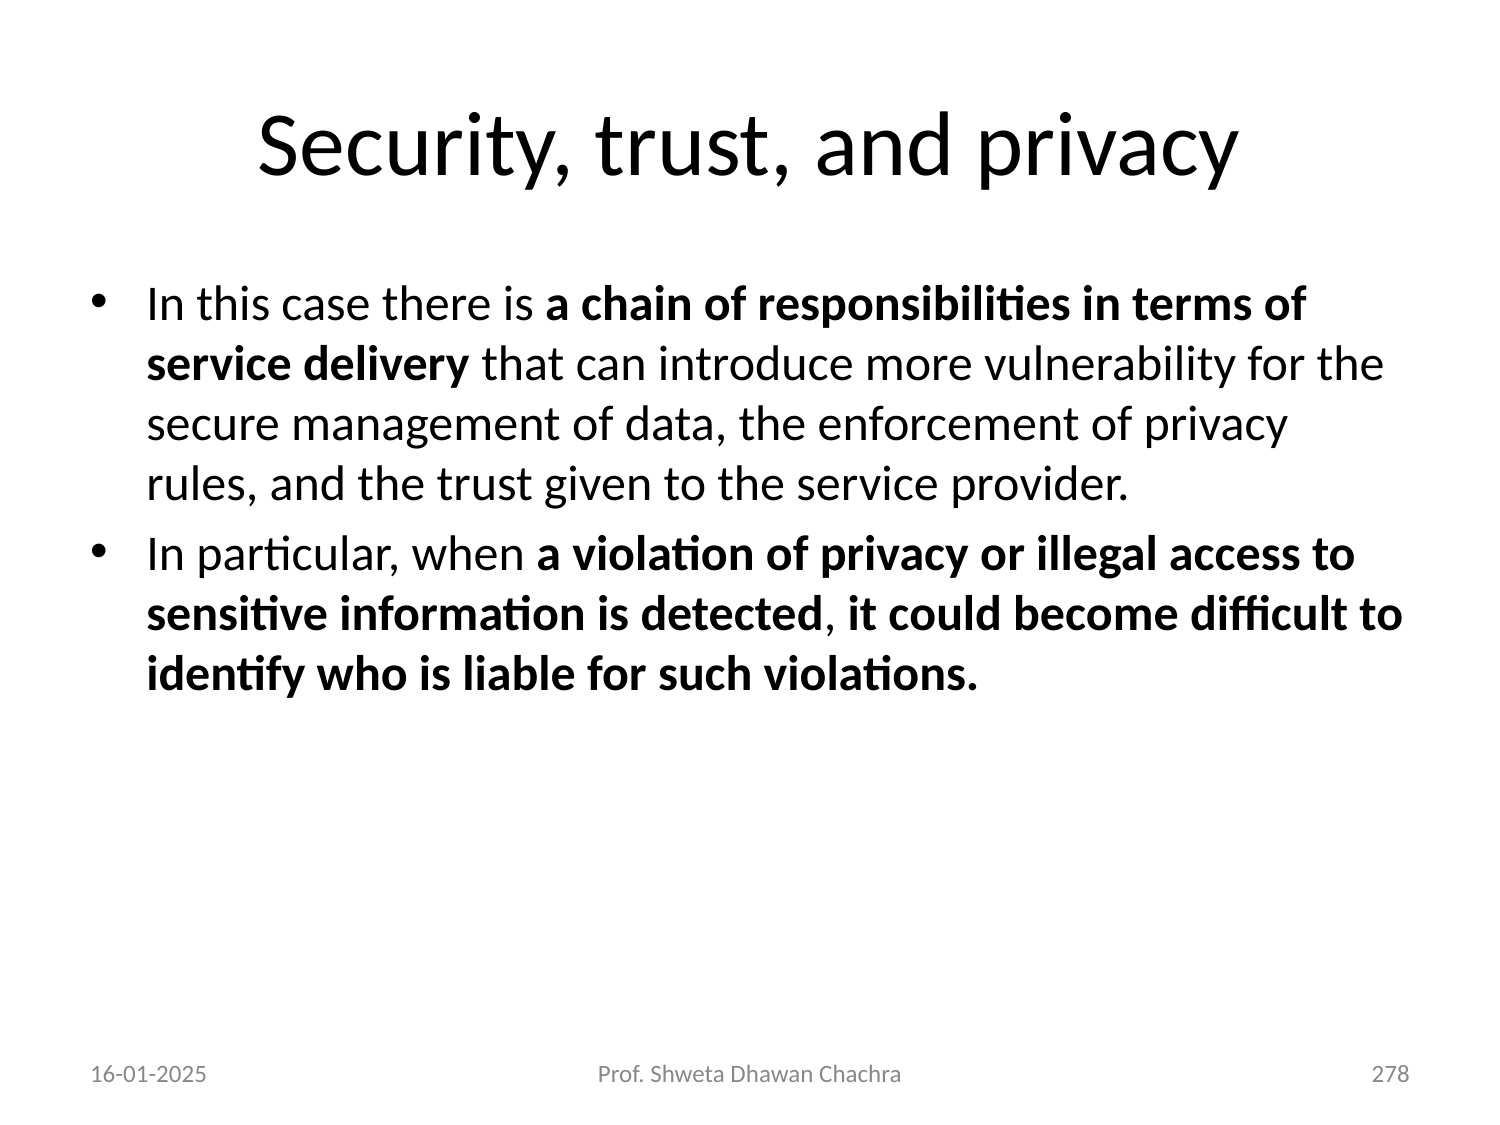

# Security, trust, and privacy
In this case there is a chain of responsibilities in terms of service delivery that can introduce more vulnerability for the secure management of data, the enforcement of privacy rules, and the trust given to the service provider.
In particular, when a violation of privacy or illegal access to sensitive information is detected, it could become difficult to identify who is liable for such violations.
16-01-2025
Prof. Shweta Dhawan Chachra
278